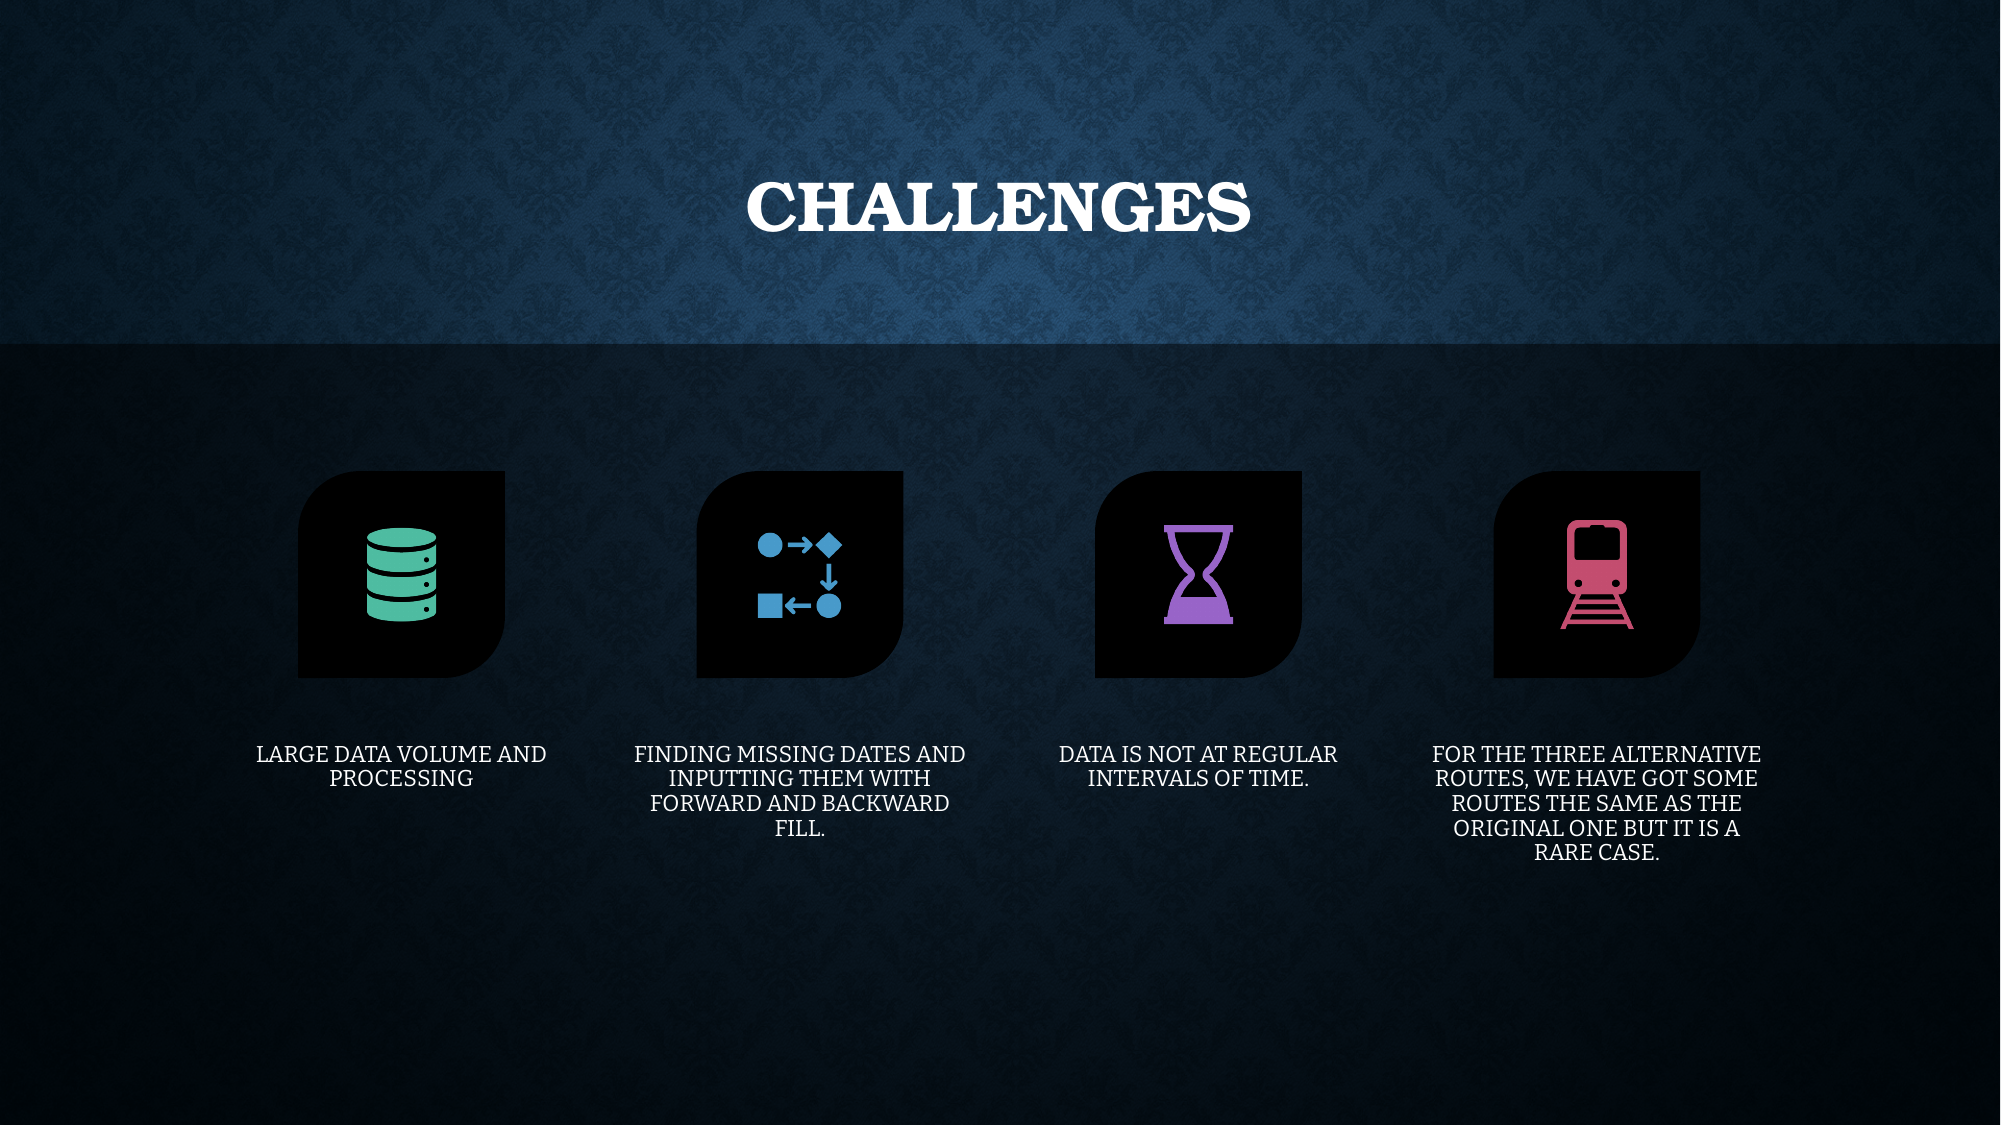

# challenges

Large Data volume and Processing
Finding missing dates and inputting them with forward and backward fill.
Data is not at regular intervals of time.
For the three alternative routes, we have got some routes the same as the original one but it is a rare case.